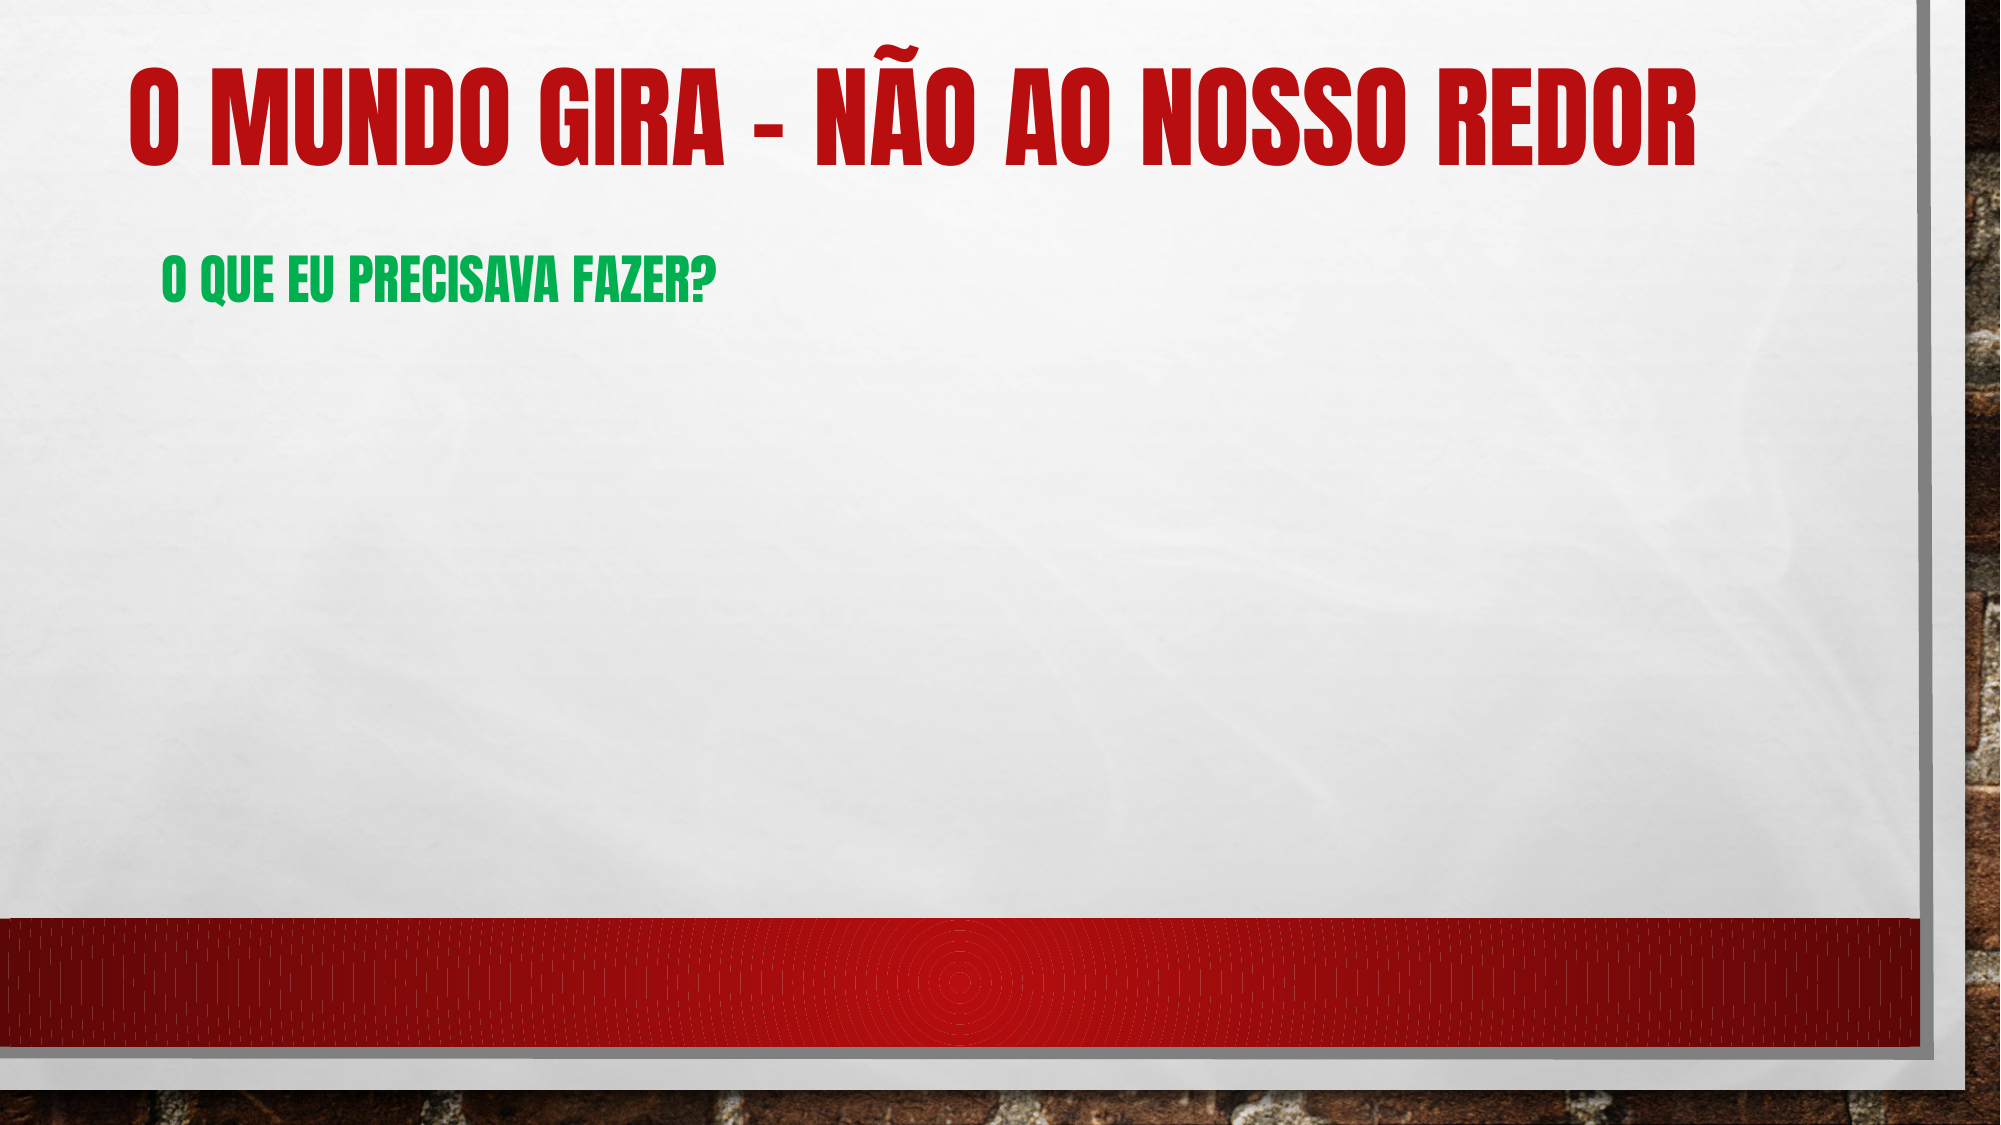

# O Mundo gira – não ao nosso redor
O que eu precisava fazer?